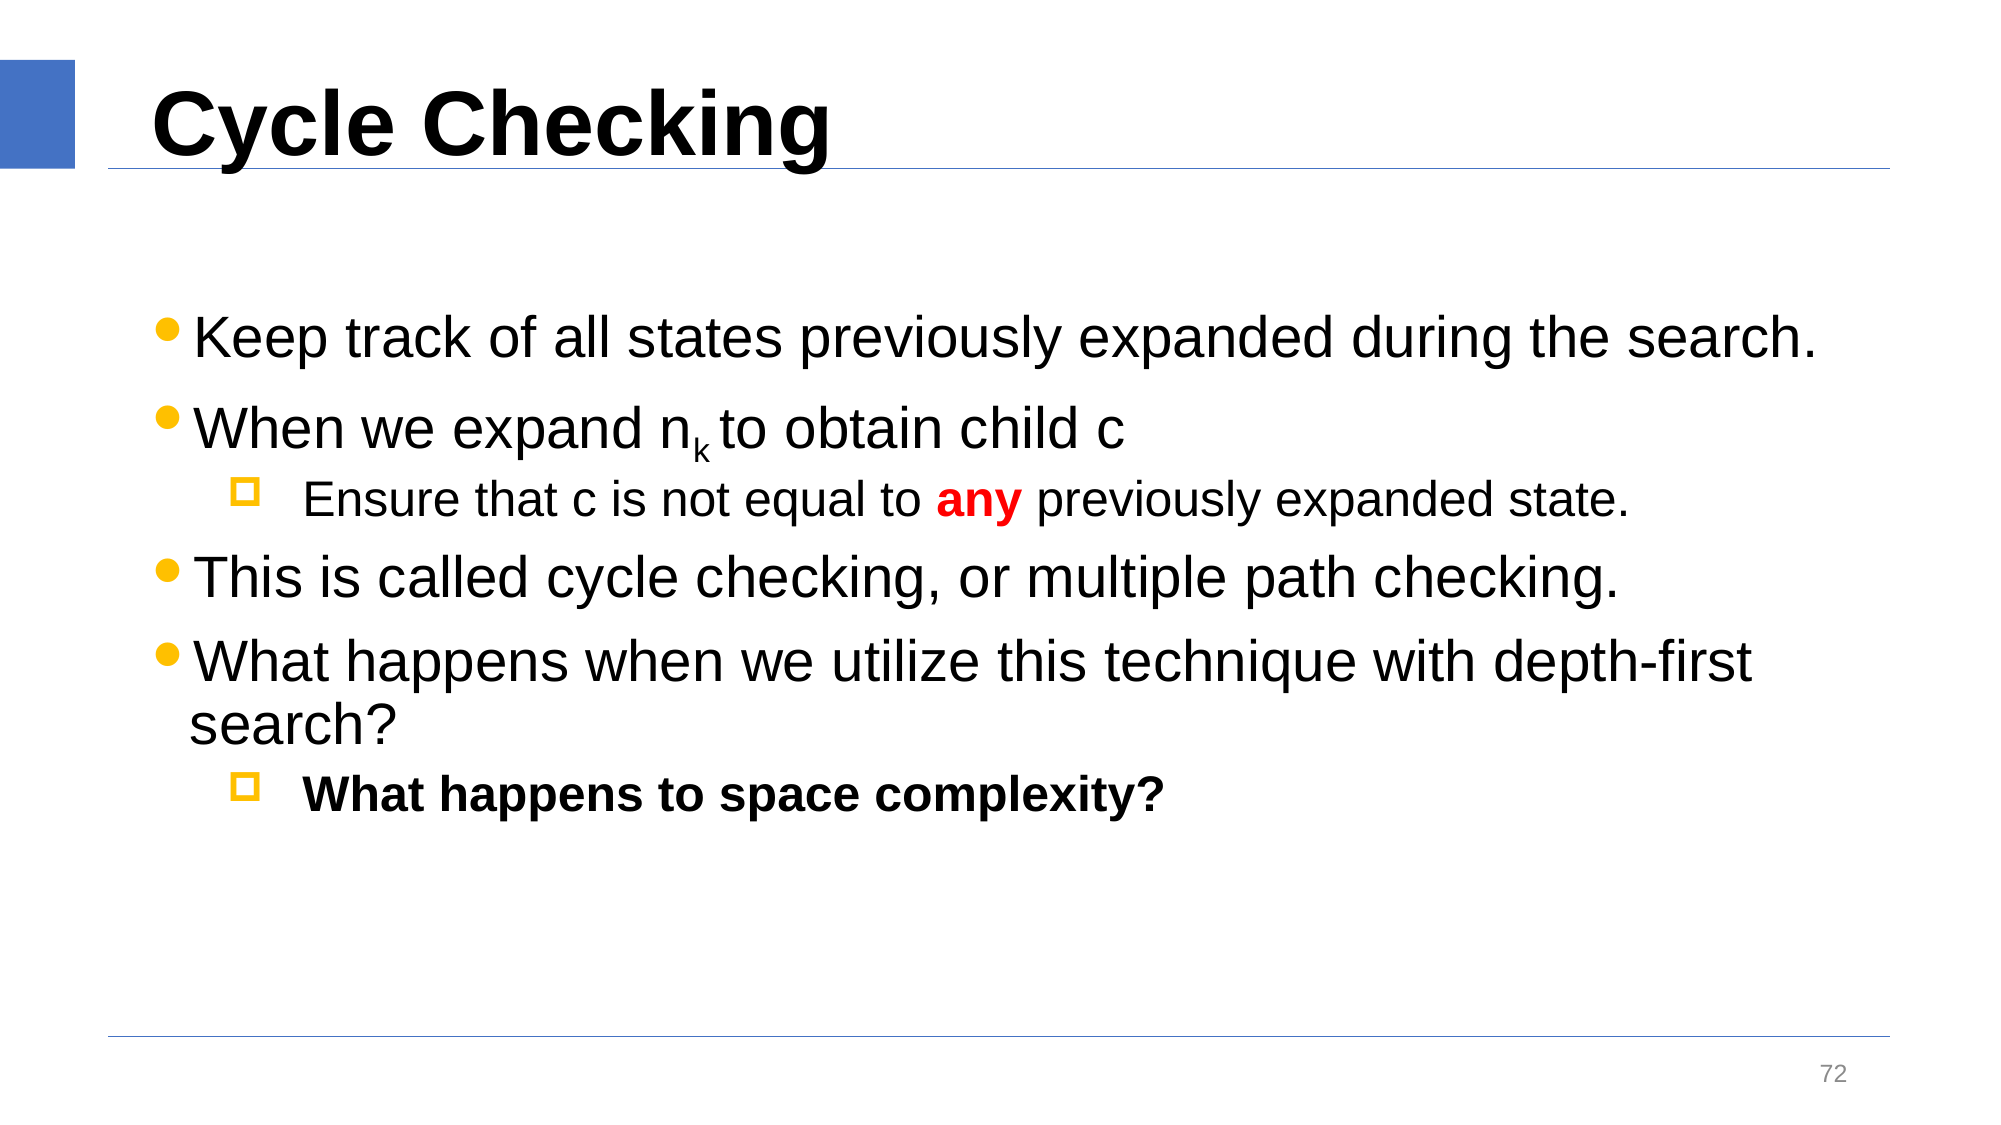

# Cycle Checking
Keep track of all states previously expanded during the search.
When we expand nk to obtain child c
Ensure that c is not equal to any previously expanded state.
This is called cycle checking, or multiple path checking.
What happens when we utilize this technique with depth-first search?
What happens to space complexity?

72